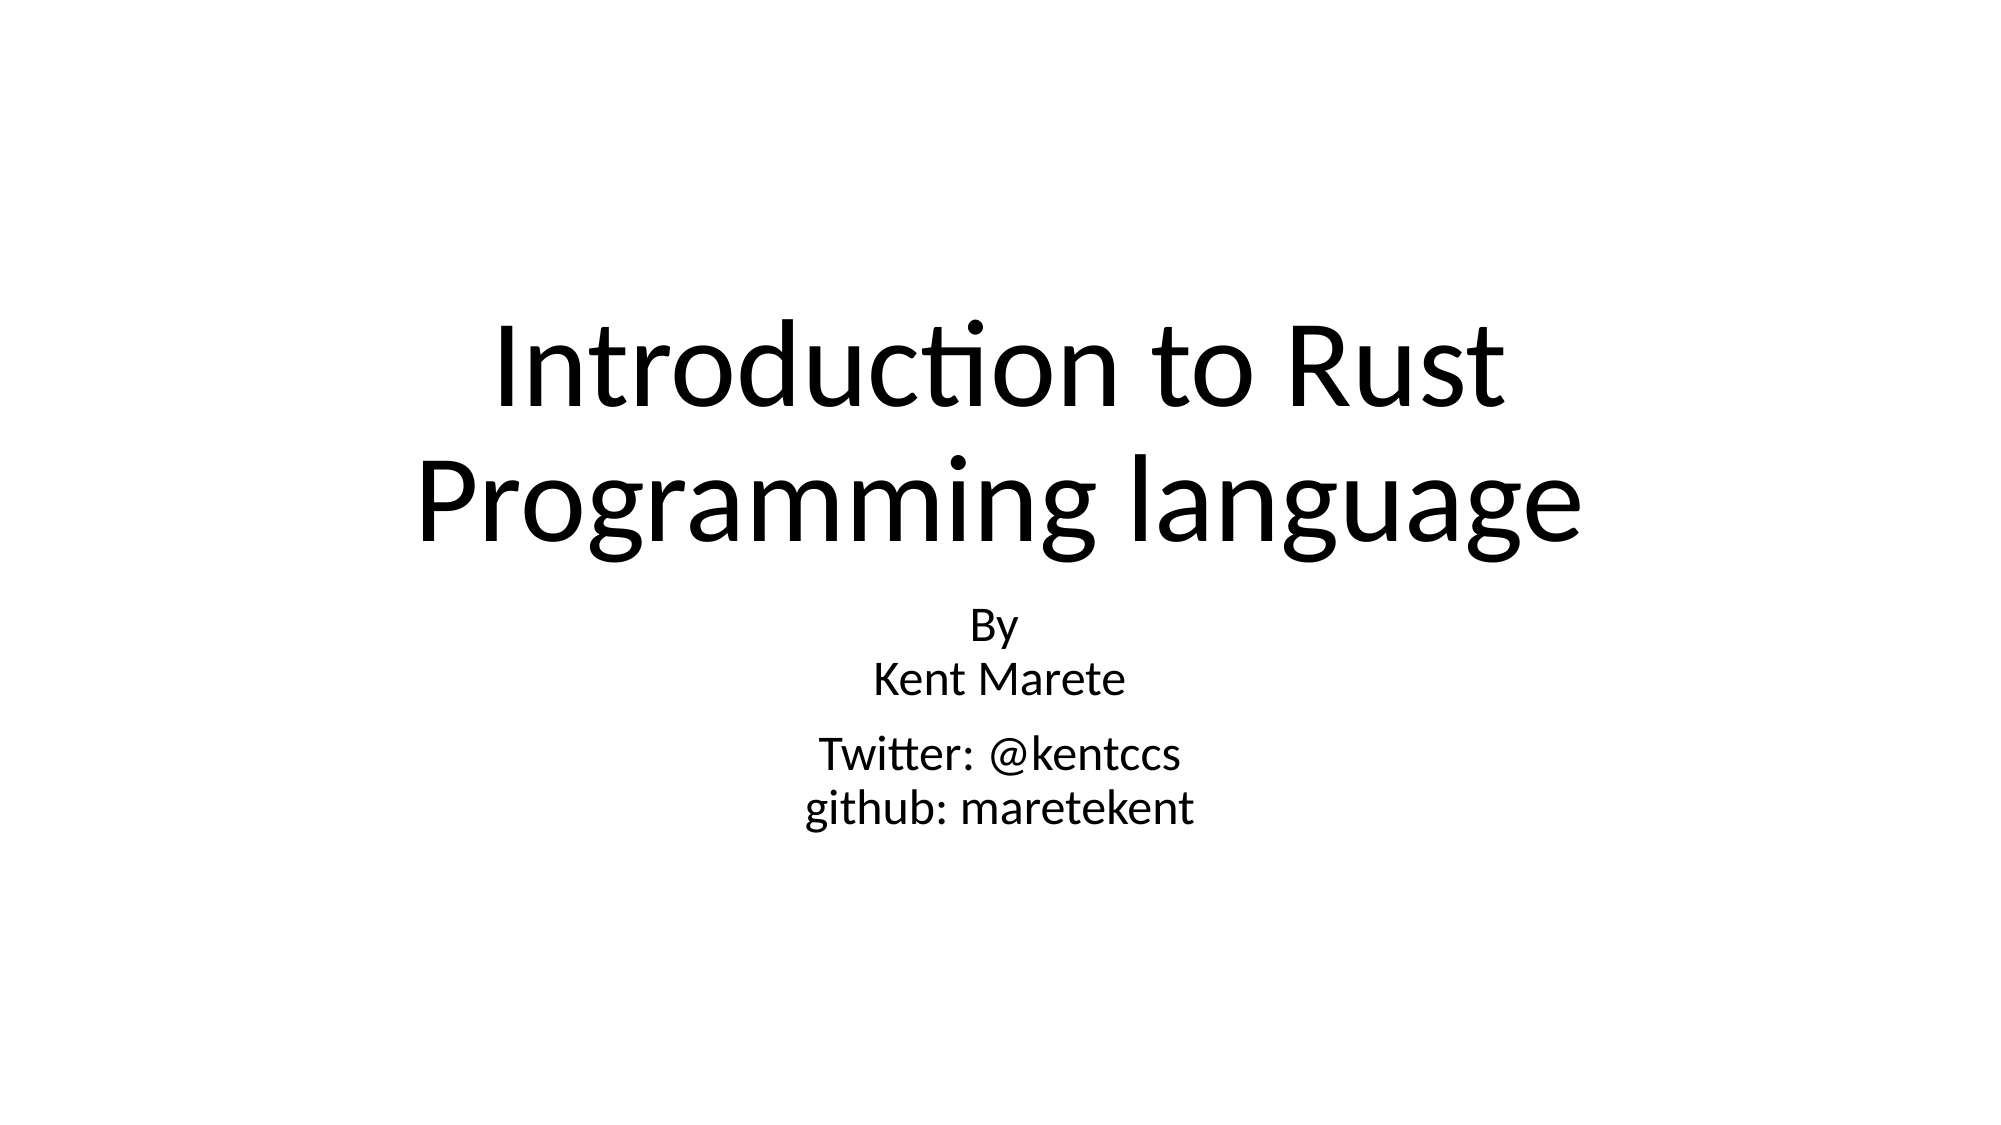

# Introduction to Rust Programming language
By
Kent Marete
Twitter: @kentccs
github: maretekent